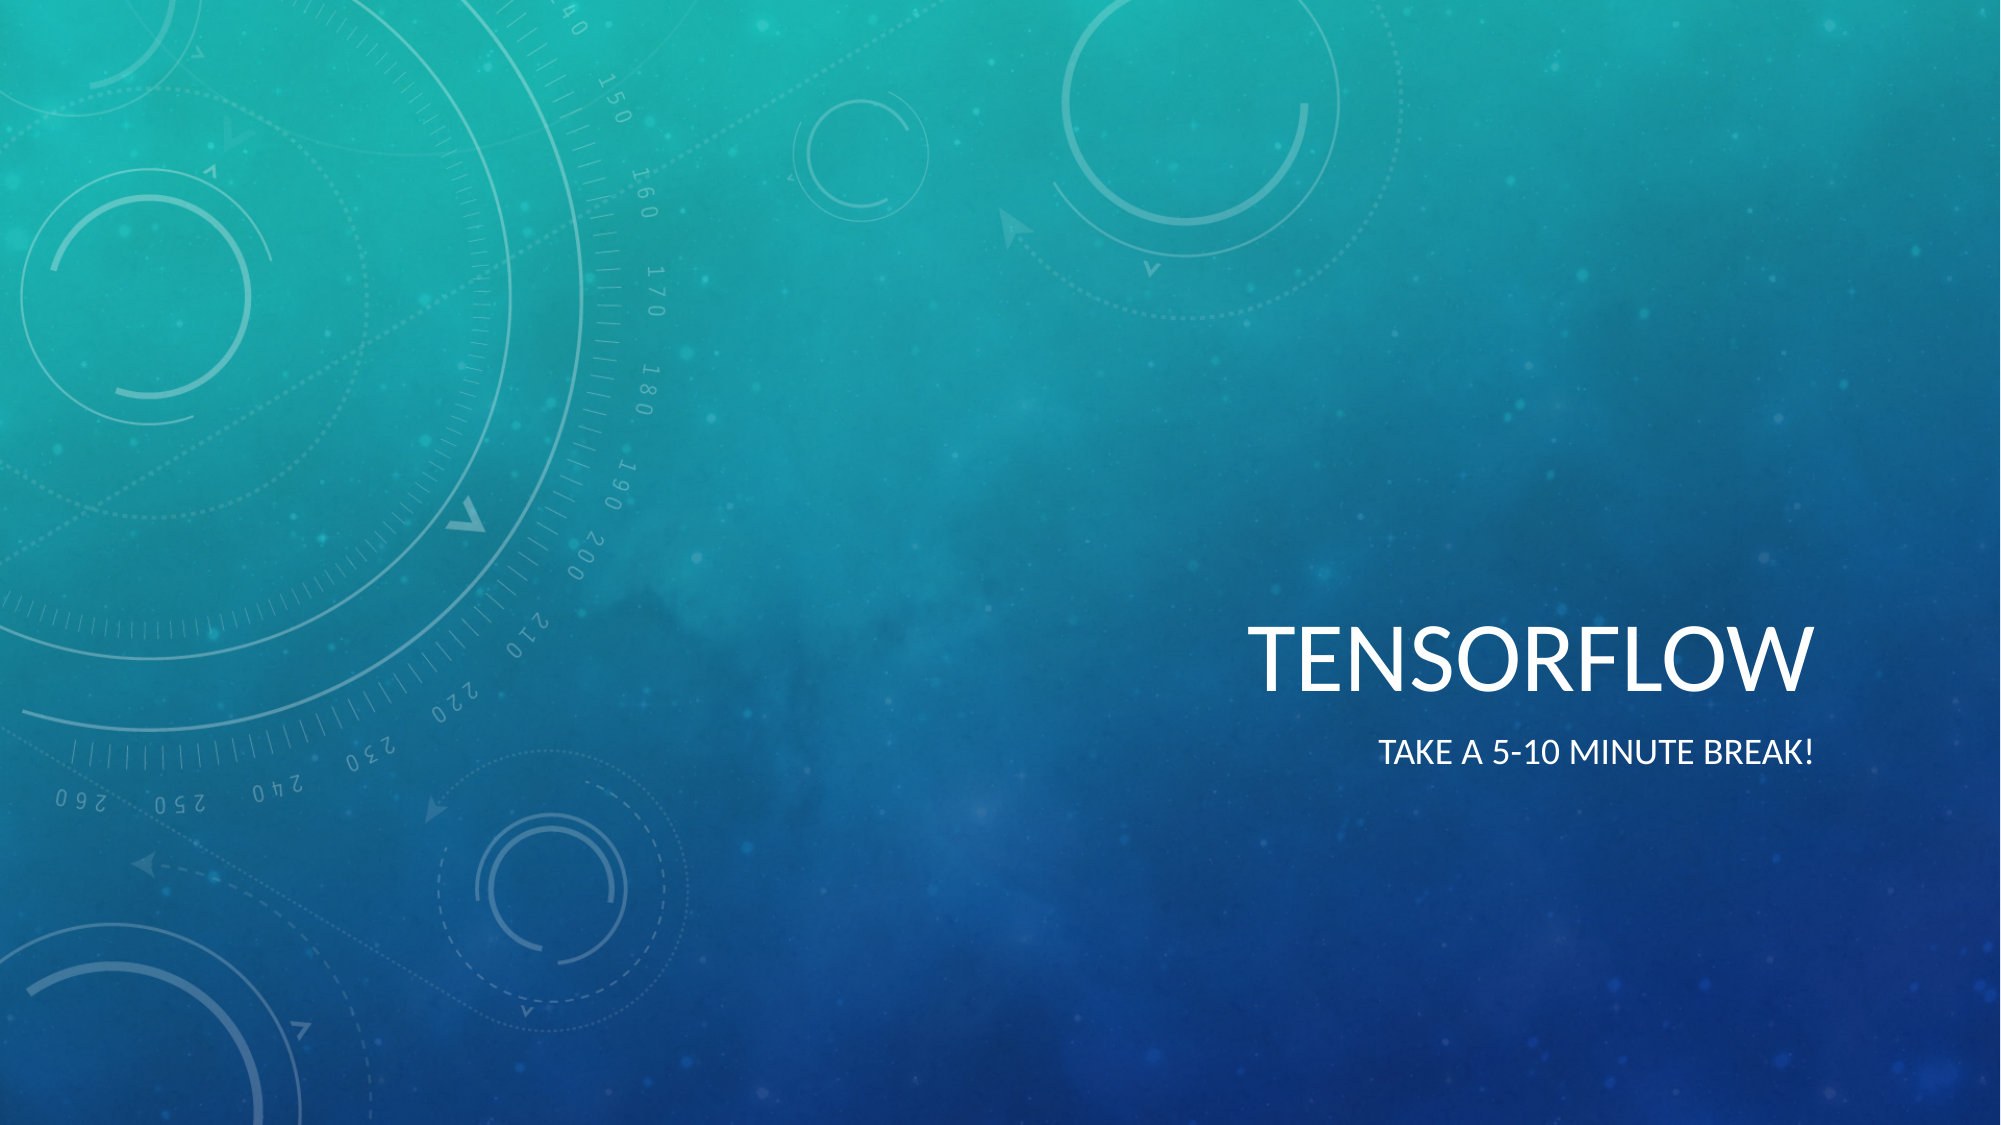

# TensorFlow
Take a 5-10 minute break!